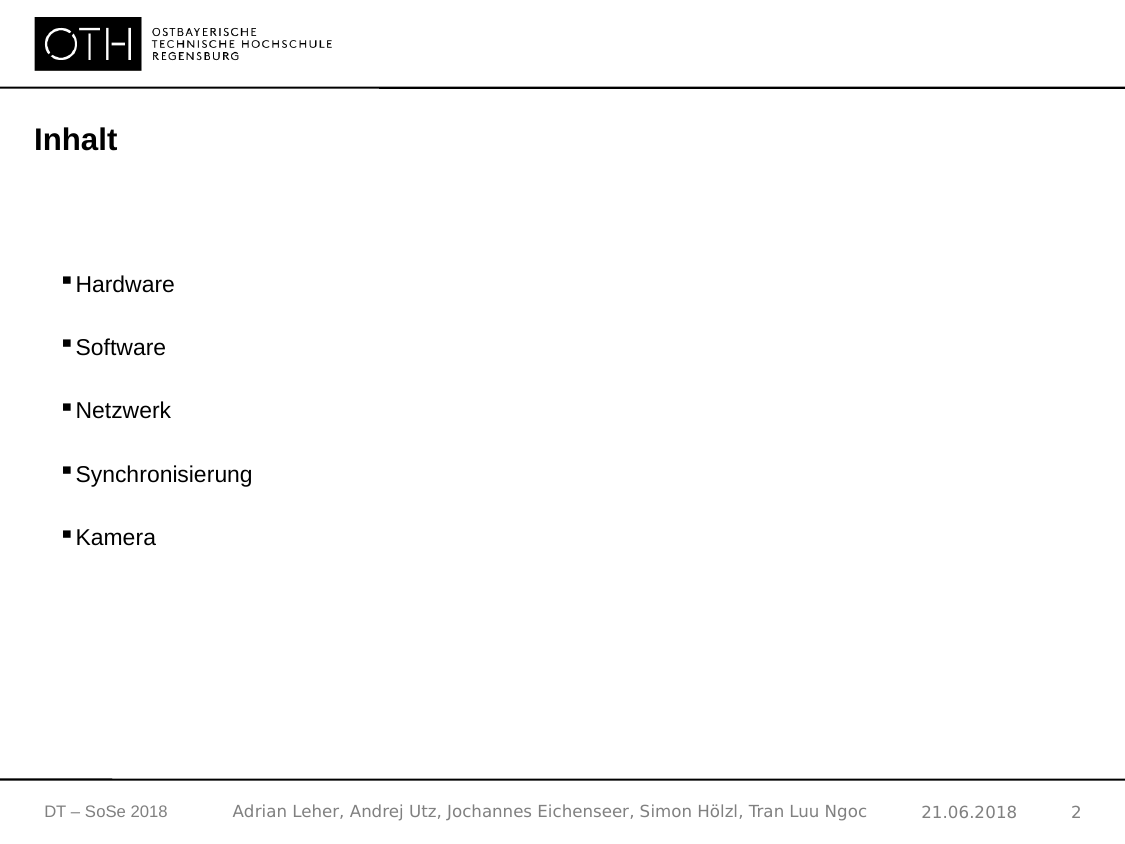

Inhalt

Hardware

Software

Netzwerk

Synchronisierung

Kamera

Adrian Leher, Andrej Utz, Jochannes Eichenseer, Simon Hölzl, Tran Luu Ngoc